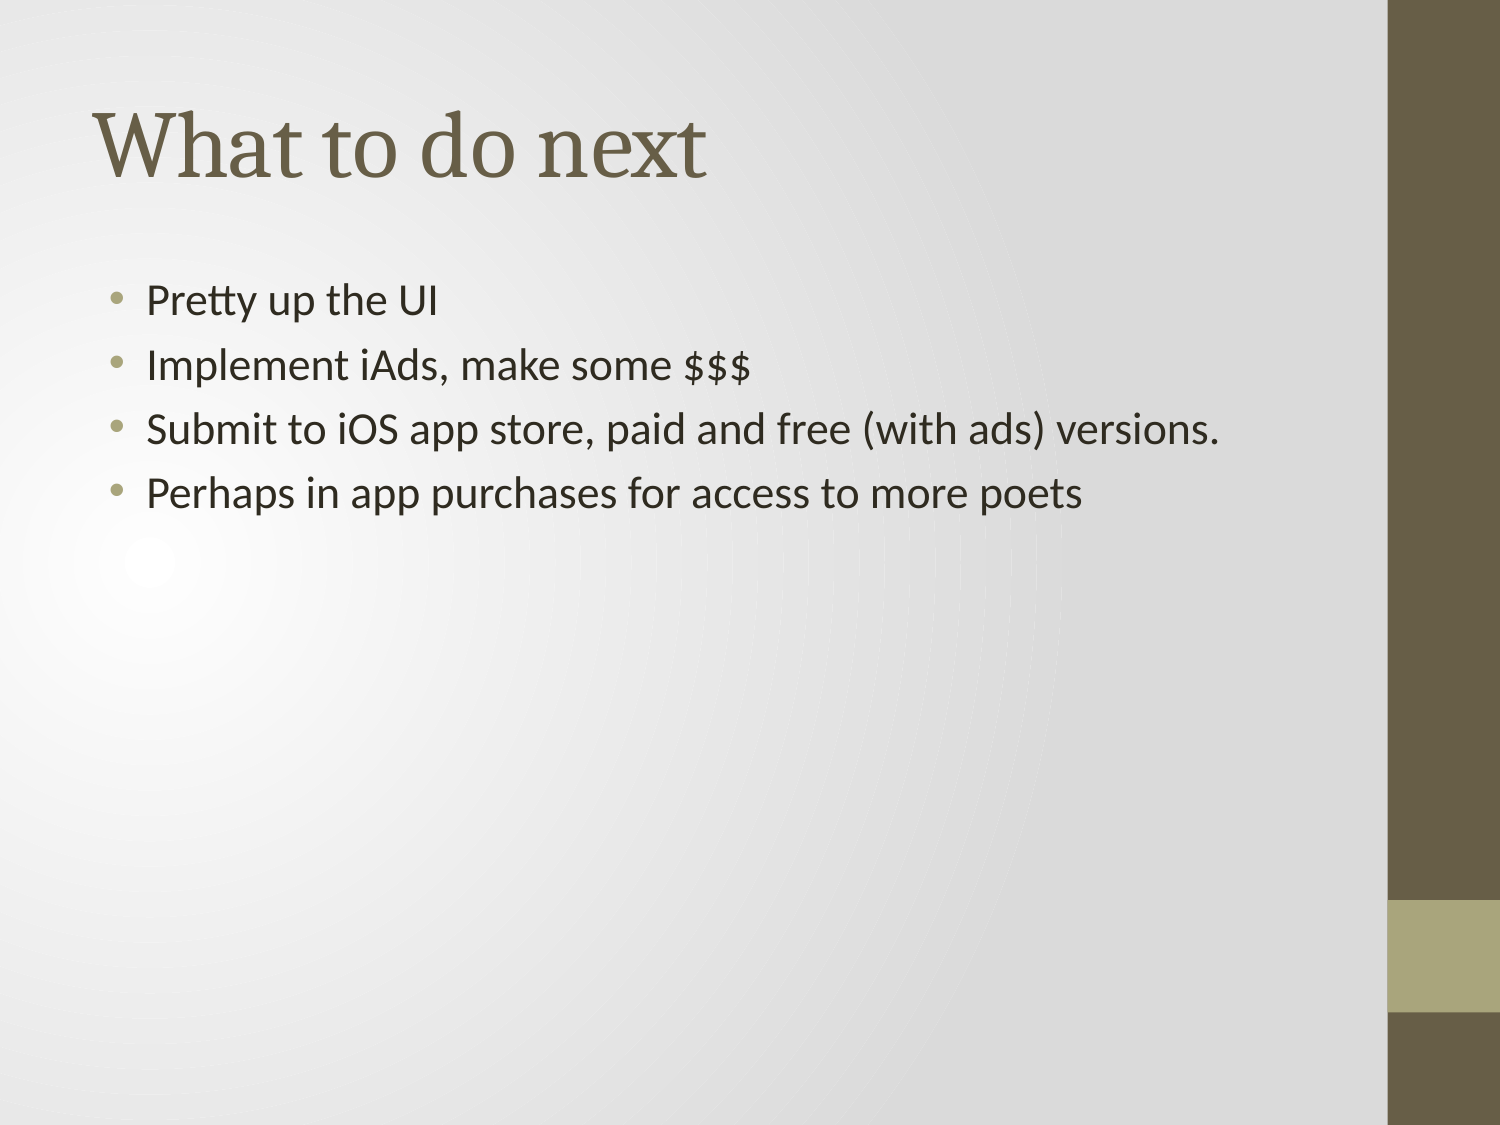

# What to do next
Pretty up the UI
Implement iAds, make some $$$
Submit to iOS app store, paid and free (with ads) versions.
Perhaps in app purchases for access to more poets